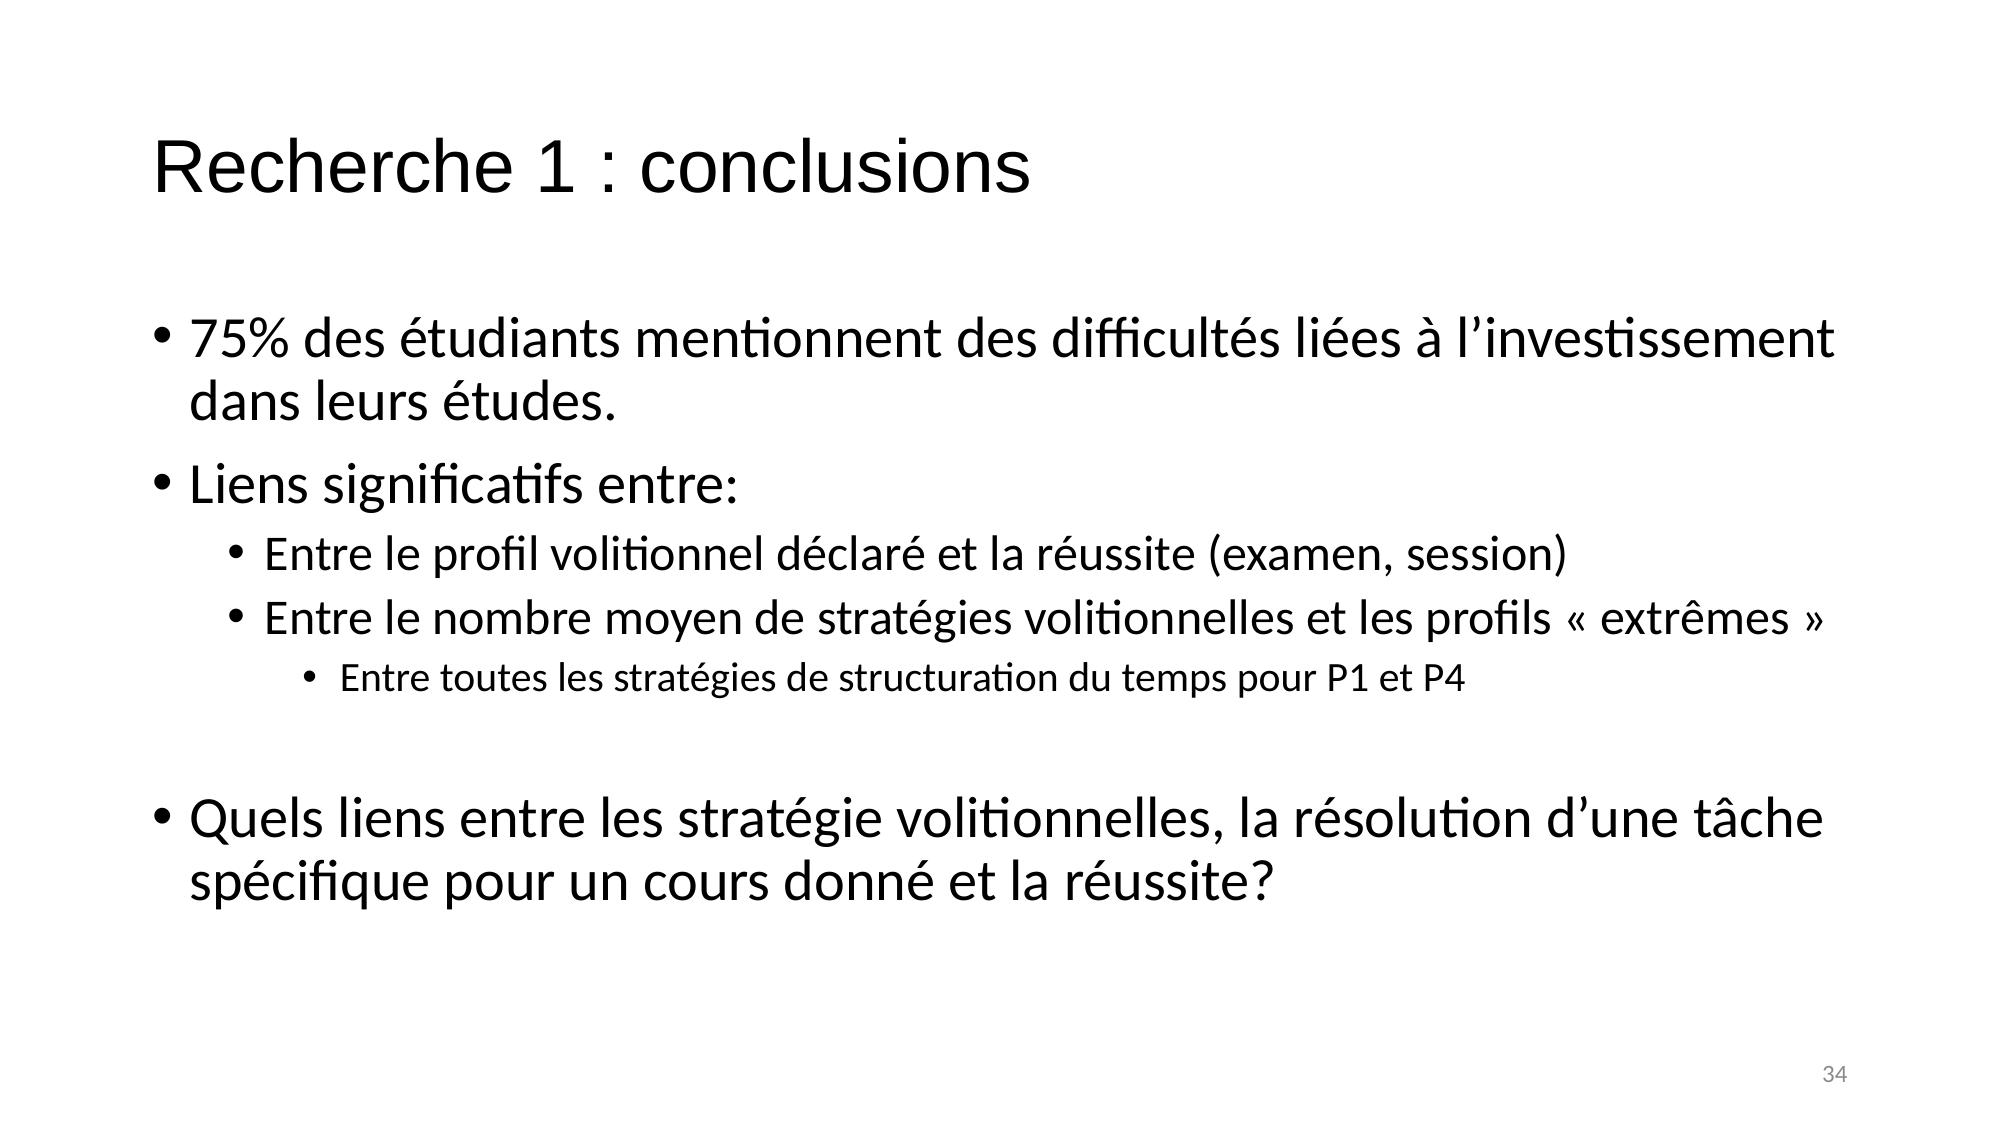

Recherche 1 : conclusions
75% des étudiants mentionnent des difficultés liées à l’investissement dans leurs études.
Liens significatifs entre:
Entre le profil volitionnel déclaré et la réussite (examen, session)
Entre le nombre moyen de stratégies volitionnelles et les profils « extrêmes »
Entre toutes les stratégies de structuration du temps pour P1 et P4

Quels liens entre les stratégie volitionnelles, la résolution d’une tâche spécifique pour un cours donné et la réussite?
34